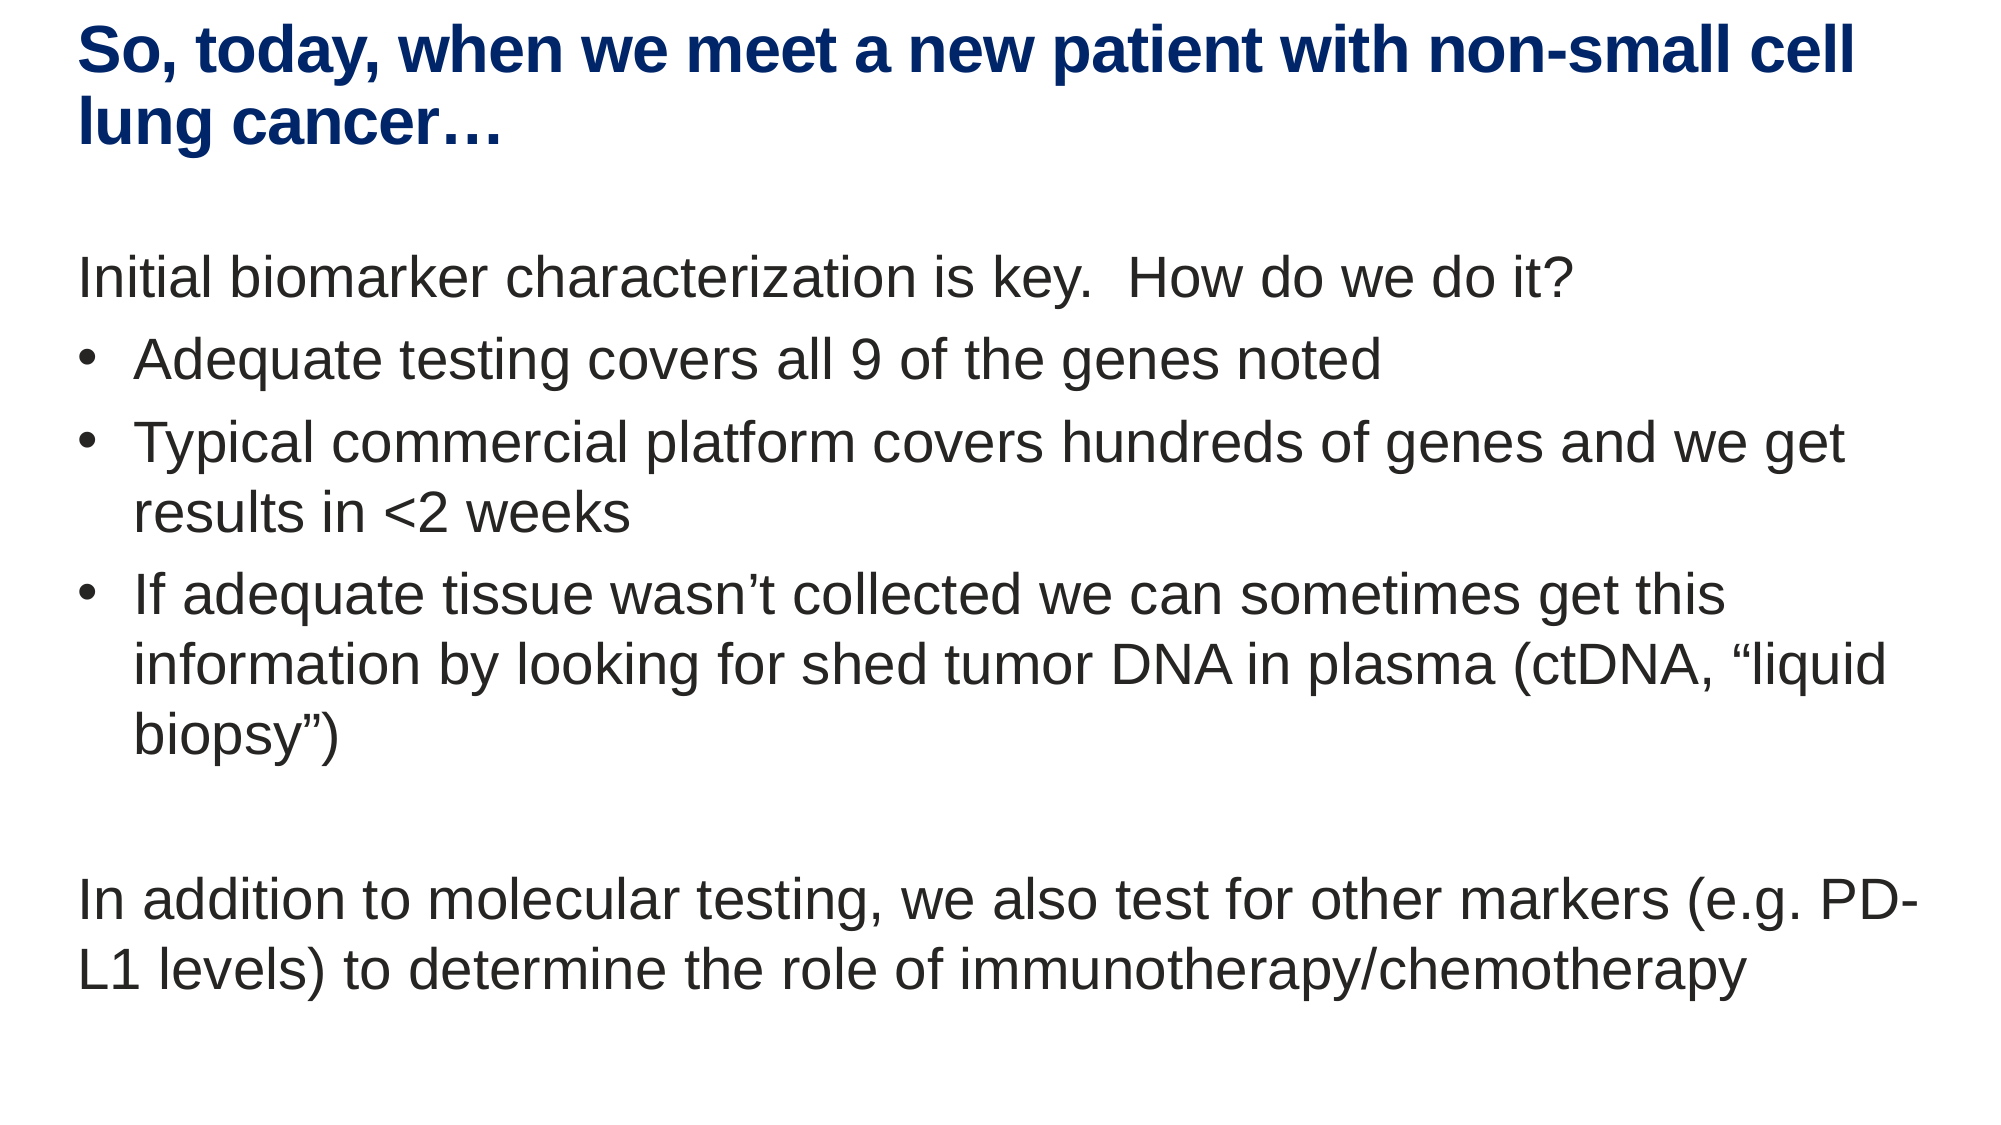

# So, today, when we meet a new patient with non-small cell lung cancer…
Initial biomarker characterization is key.  How do we do it?
Adequate testing covers all 9 of the genes noted
Typical commercial platform covers hundreds of genes and we get results in <2 weeks
If adequate tissue wasn’t collected we can sometimes get this information by looking for shed tumor DNA in plasma (ctDNA, “liquid biopsy”)

In addition to molecular testing, we also test for other markers (e.g. PD-L1 levels) to determine the role of immunotherapy/chemotherapy